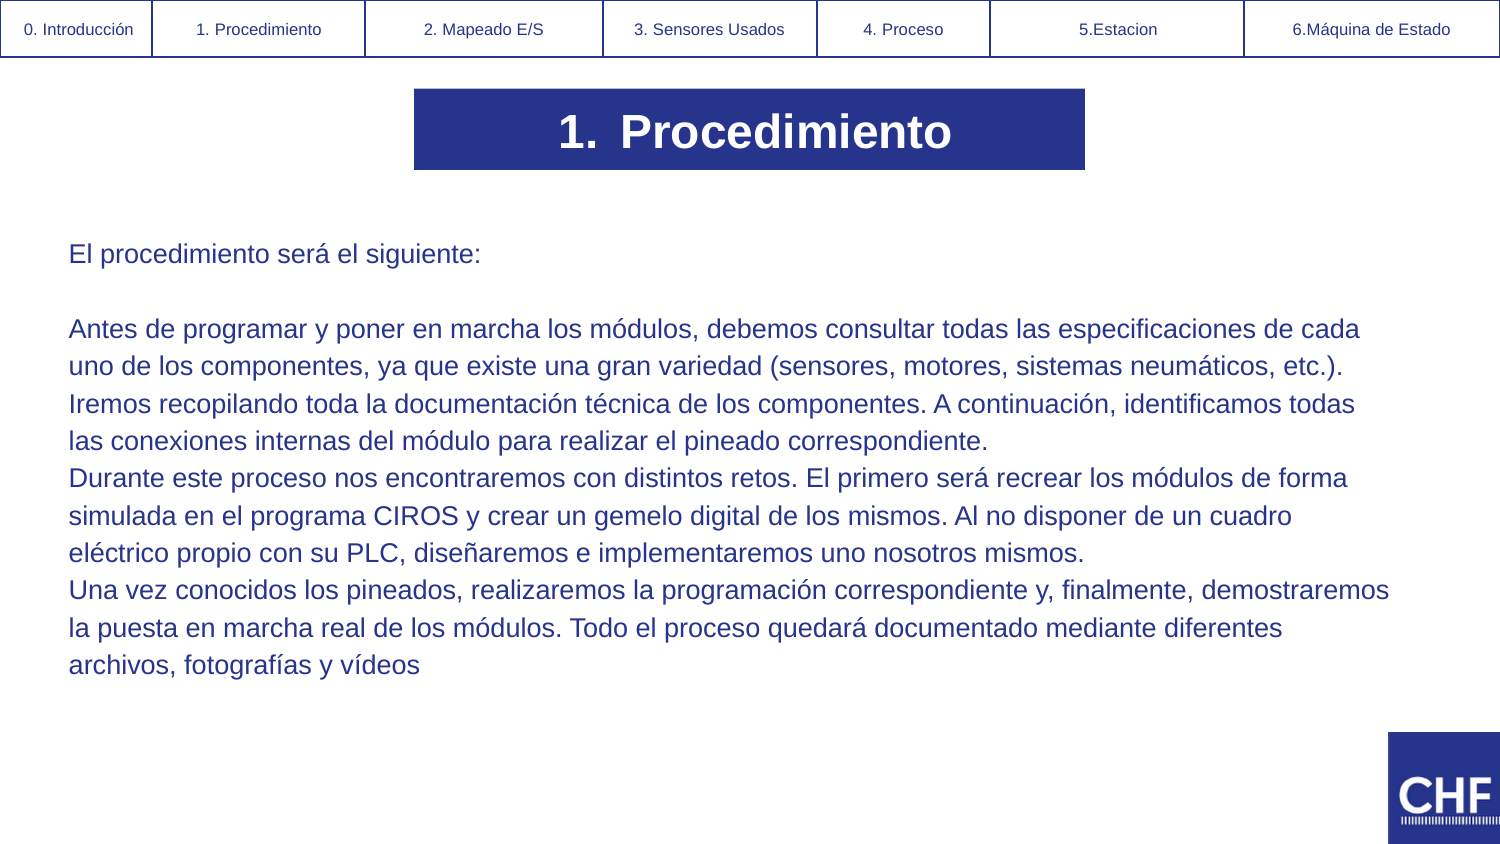

0. Introducción
0. Introducción
0. Introducción
0. Introducción
0. Introducción
0. Introducción
0. Introducción
0. Introducción
0. Introducción
0. Introducción
0. Introducción
0. Introducción
0. Introducción
0. Introducción
1. Procedimiento
1. Procedimiento
1. Procedimiento
1. Procedimiento
1. Procedimiento
1. Procedimiento
1. Procedimiento
1. Procedimiento
1. Procedimiento
1. Procedimiento
7.Máquina de Estado
7.Máquina de Estado
7.Máquina de Estado
7.Máquina de Estado
6.Máquina de Estado
7.Máquina de Estado
7.Máquina de Estado
6.Máquina de Estado
4
4
4
4
4
4
4
4
4
4
4
4
4
4
6.Imágenes y Documentos de Interés
6.Imágenes y Documentos de Interés
6.Imágenes y Documentos de Interés
6.Videos
5.Videos
6.Imágenes y Documentos de Interés
6.Videos
5.Estacion
6.Imágenes y Documentos de Interés
6.Imágenes y Documentos de Interés
6.Imágenes y Documentos de Interés
6.Imágenes y Documentos de Interés
6.Imágenes y Documentos de Interés
6.Imágenes y Documentos de Interés
2. Problemas a solucionar
2. Problemas a solucionar
2. Problemas a solucionar
2. Problemas a solucionar
2. Problemas a solucionar
2. Problemas a solucionar

2.. Mapeado E/S

2. Mapeado E/S

2.. Mapeado E/S

2. Mapeado E/S

3. Mapeado E/S

3. Mapeado E/S

3. Mapeado E/S

3. Mapeado E/S

3. Mapeado E/S

3. Mapeado E/S

3. Mapeado E/S

3. Mapeado E/S

3. Mapeado E/S

3. Mapeado E/S

4. Evidencias Documentación Técnica
4. Evidencias Documentación Técnica
4. Evidencias Documentación Técnica
4. Sensores Usados
3. Sensores Usados
4. Evidencias Documentación Técnica
4. Sensores Usados
3. Sensores Usados
4. Evidencias Documentación Técnica
4. Evidencias Documentación Técnica
4. Evidencias Documentación Técnica
4. Evidencias Documentación Técnica
4. Evidencias Documentación Técnica
4. Evidencias Documentación Técnica
5. Modelo Digital
5. Modelo Digital
5. Modelo Digital
5. Proceso
4. Proceso
5. Modelo Digital
5. Proceso
4. Proceso
5. Modelo Digital
5. Modelo Digital
5. Modelo Digital
5. Modelo Digital
5. Modelo Digital
5. Modelo Digital
Procedimiento
El procedimiento será el siguiente:

Antes de programar y poner en marcha los módulos, debemos consultar todas las especificaciones de cada uno de los componentes, ya que existe una gran variedad (sensores, motores, sistemas neumáticos, etc.). Iremos recopilando toda la documentación técnica de los componentes. A continuación, identificamos todas las conexiones internas del módulo para realizar el pineado correspondiente.
Durante este proceso nos encontraremos con distintos retos. El primero será recrear los módulos de forma simulada en el programa CIROS y crear un gemelo digital de los mismos. Al no disponer de un cuadro eléctrico propio con su PLC, diseñaremos e implementaremos uno nosotros mismos.
Una vez conocidos los pineados, realizaremos la programación correspondiente y, finalmente, demostraremos la puesta en marcha real de los módulos. Todo el proceso quedará documentado mediante diferentes archivos, fotografías y vídeos